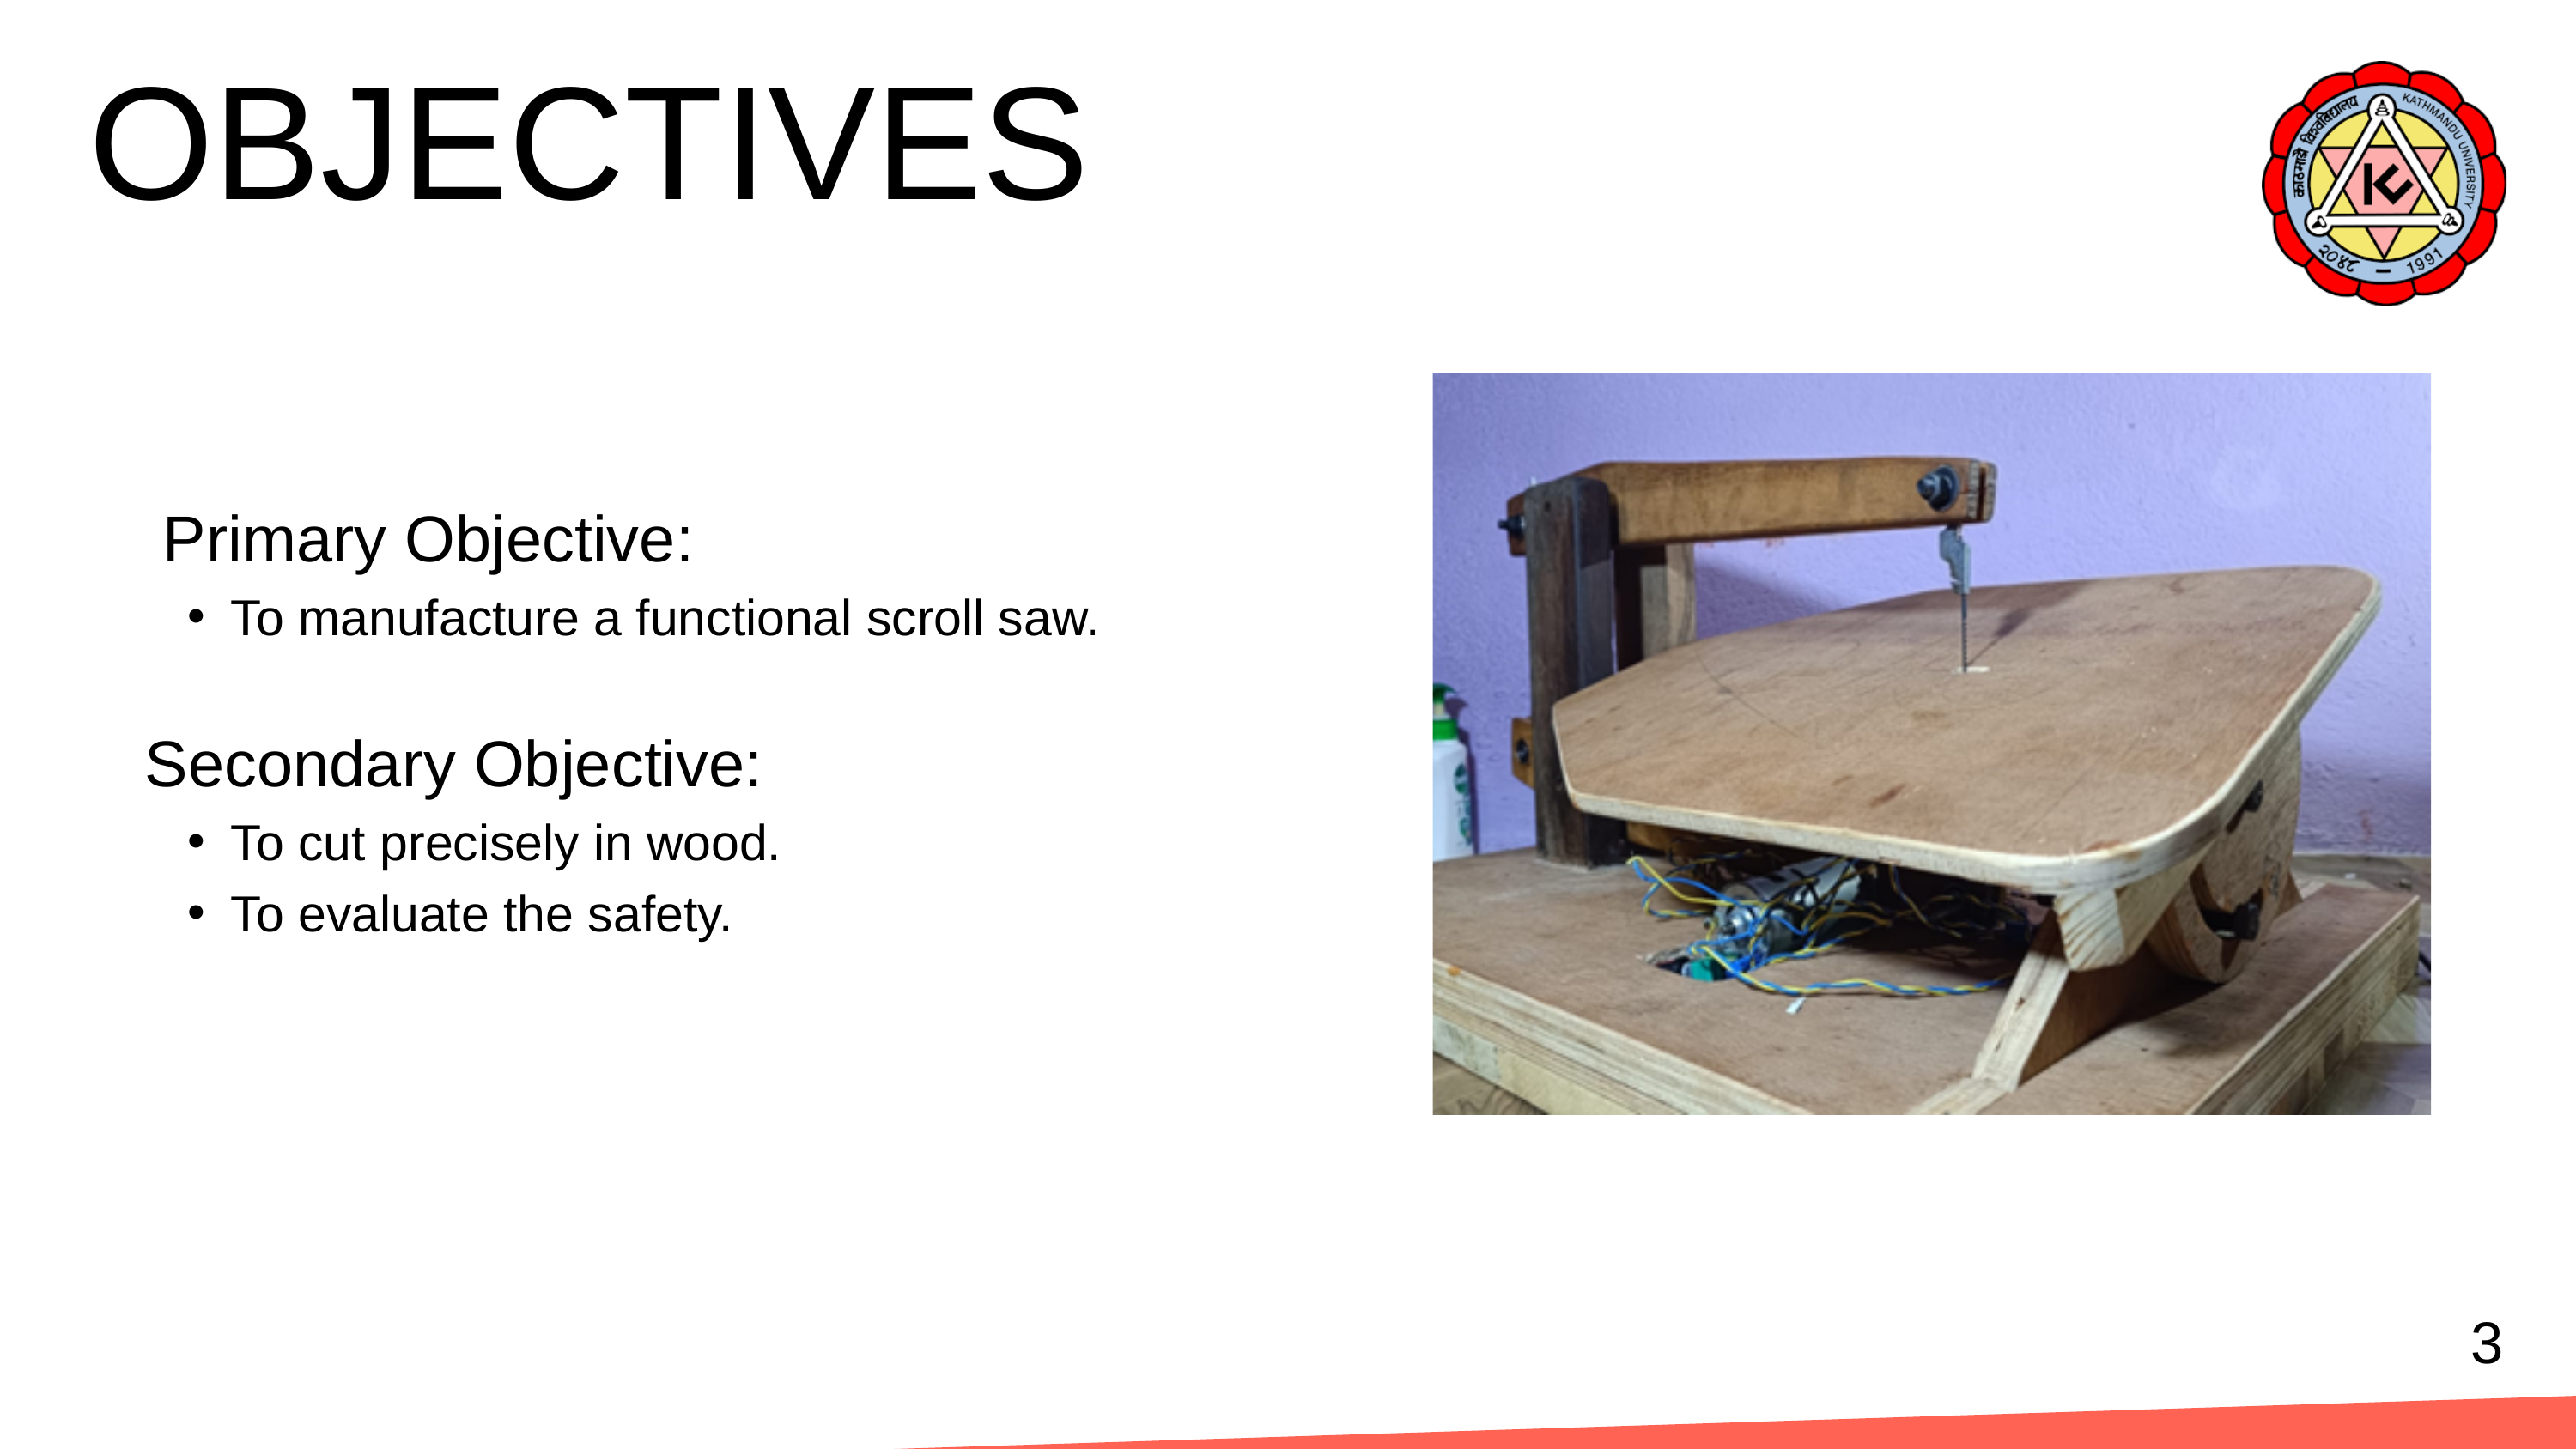

OBJECTIVES

 Primary Objective:
To manufacture a functional scroll saw.

Secondary Objective:
To cut precisely in wood.
To evaluate the safety.

3